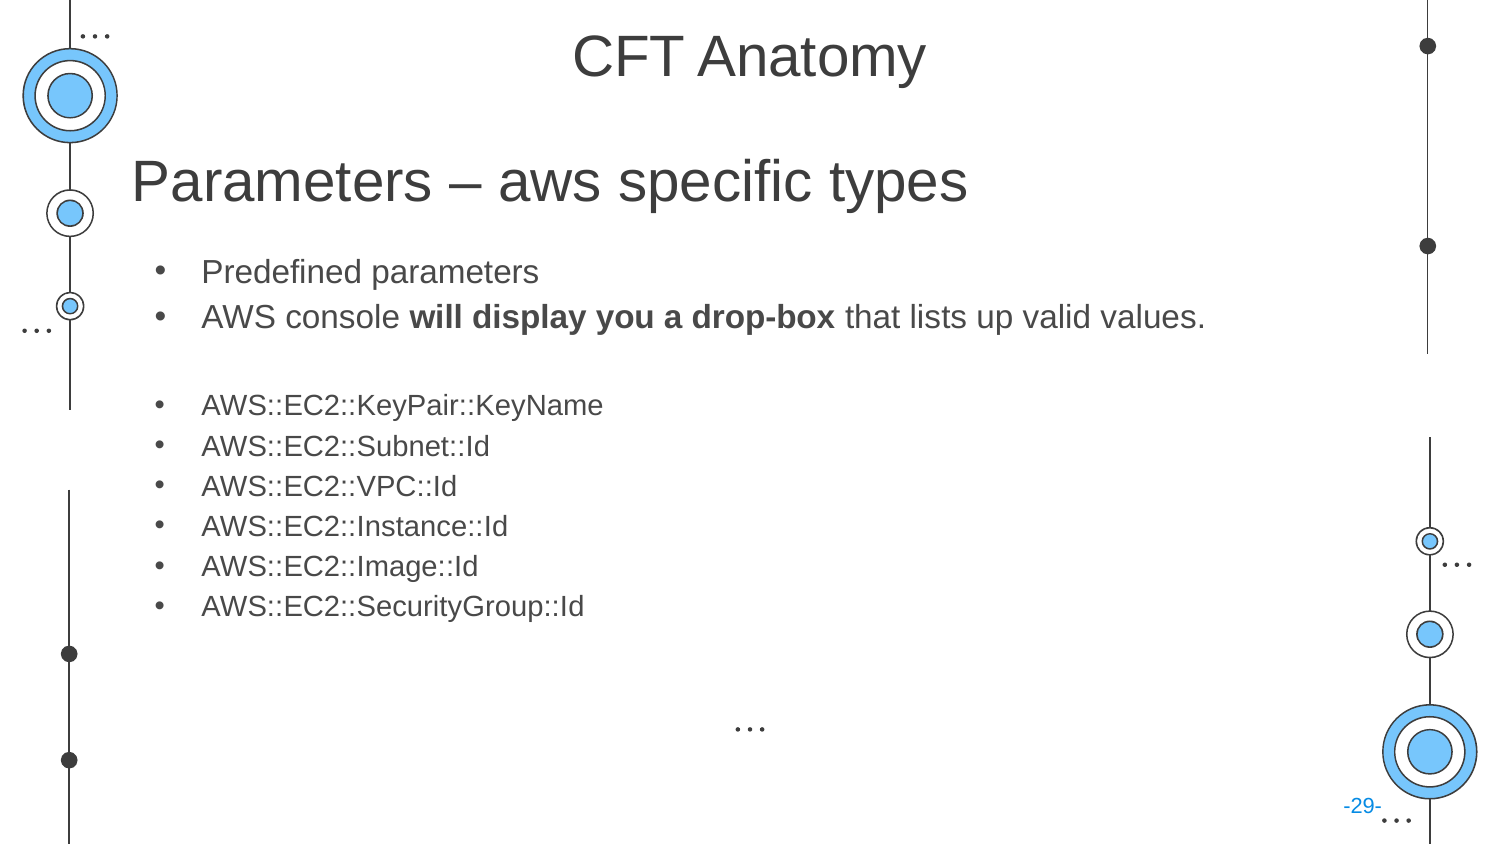

# CFT Anatomy
Parameters – aws specific types
Predefined parameters
AWS console will display you a drop-box that lists up valid values.

AWS::EC2::KeyPair::KeyName
AWS::EC2::Subnet::Id
AWS::EC2::VPC::Id
AWS::EC2::Instance::Id
AWS::EC2::Image::Id
AWS::EC2::SecurityGroup::Id
-29-